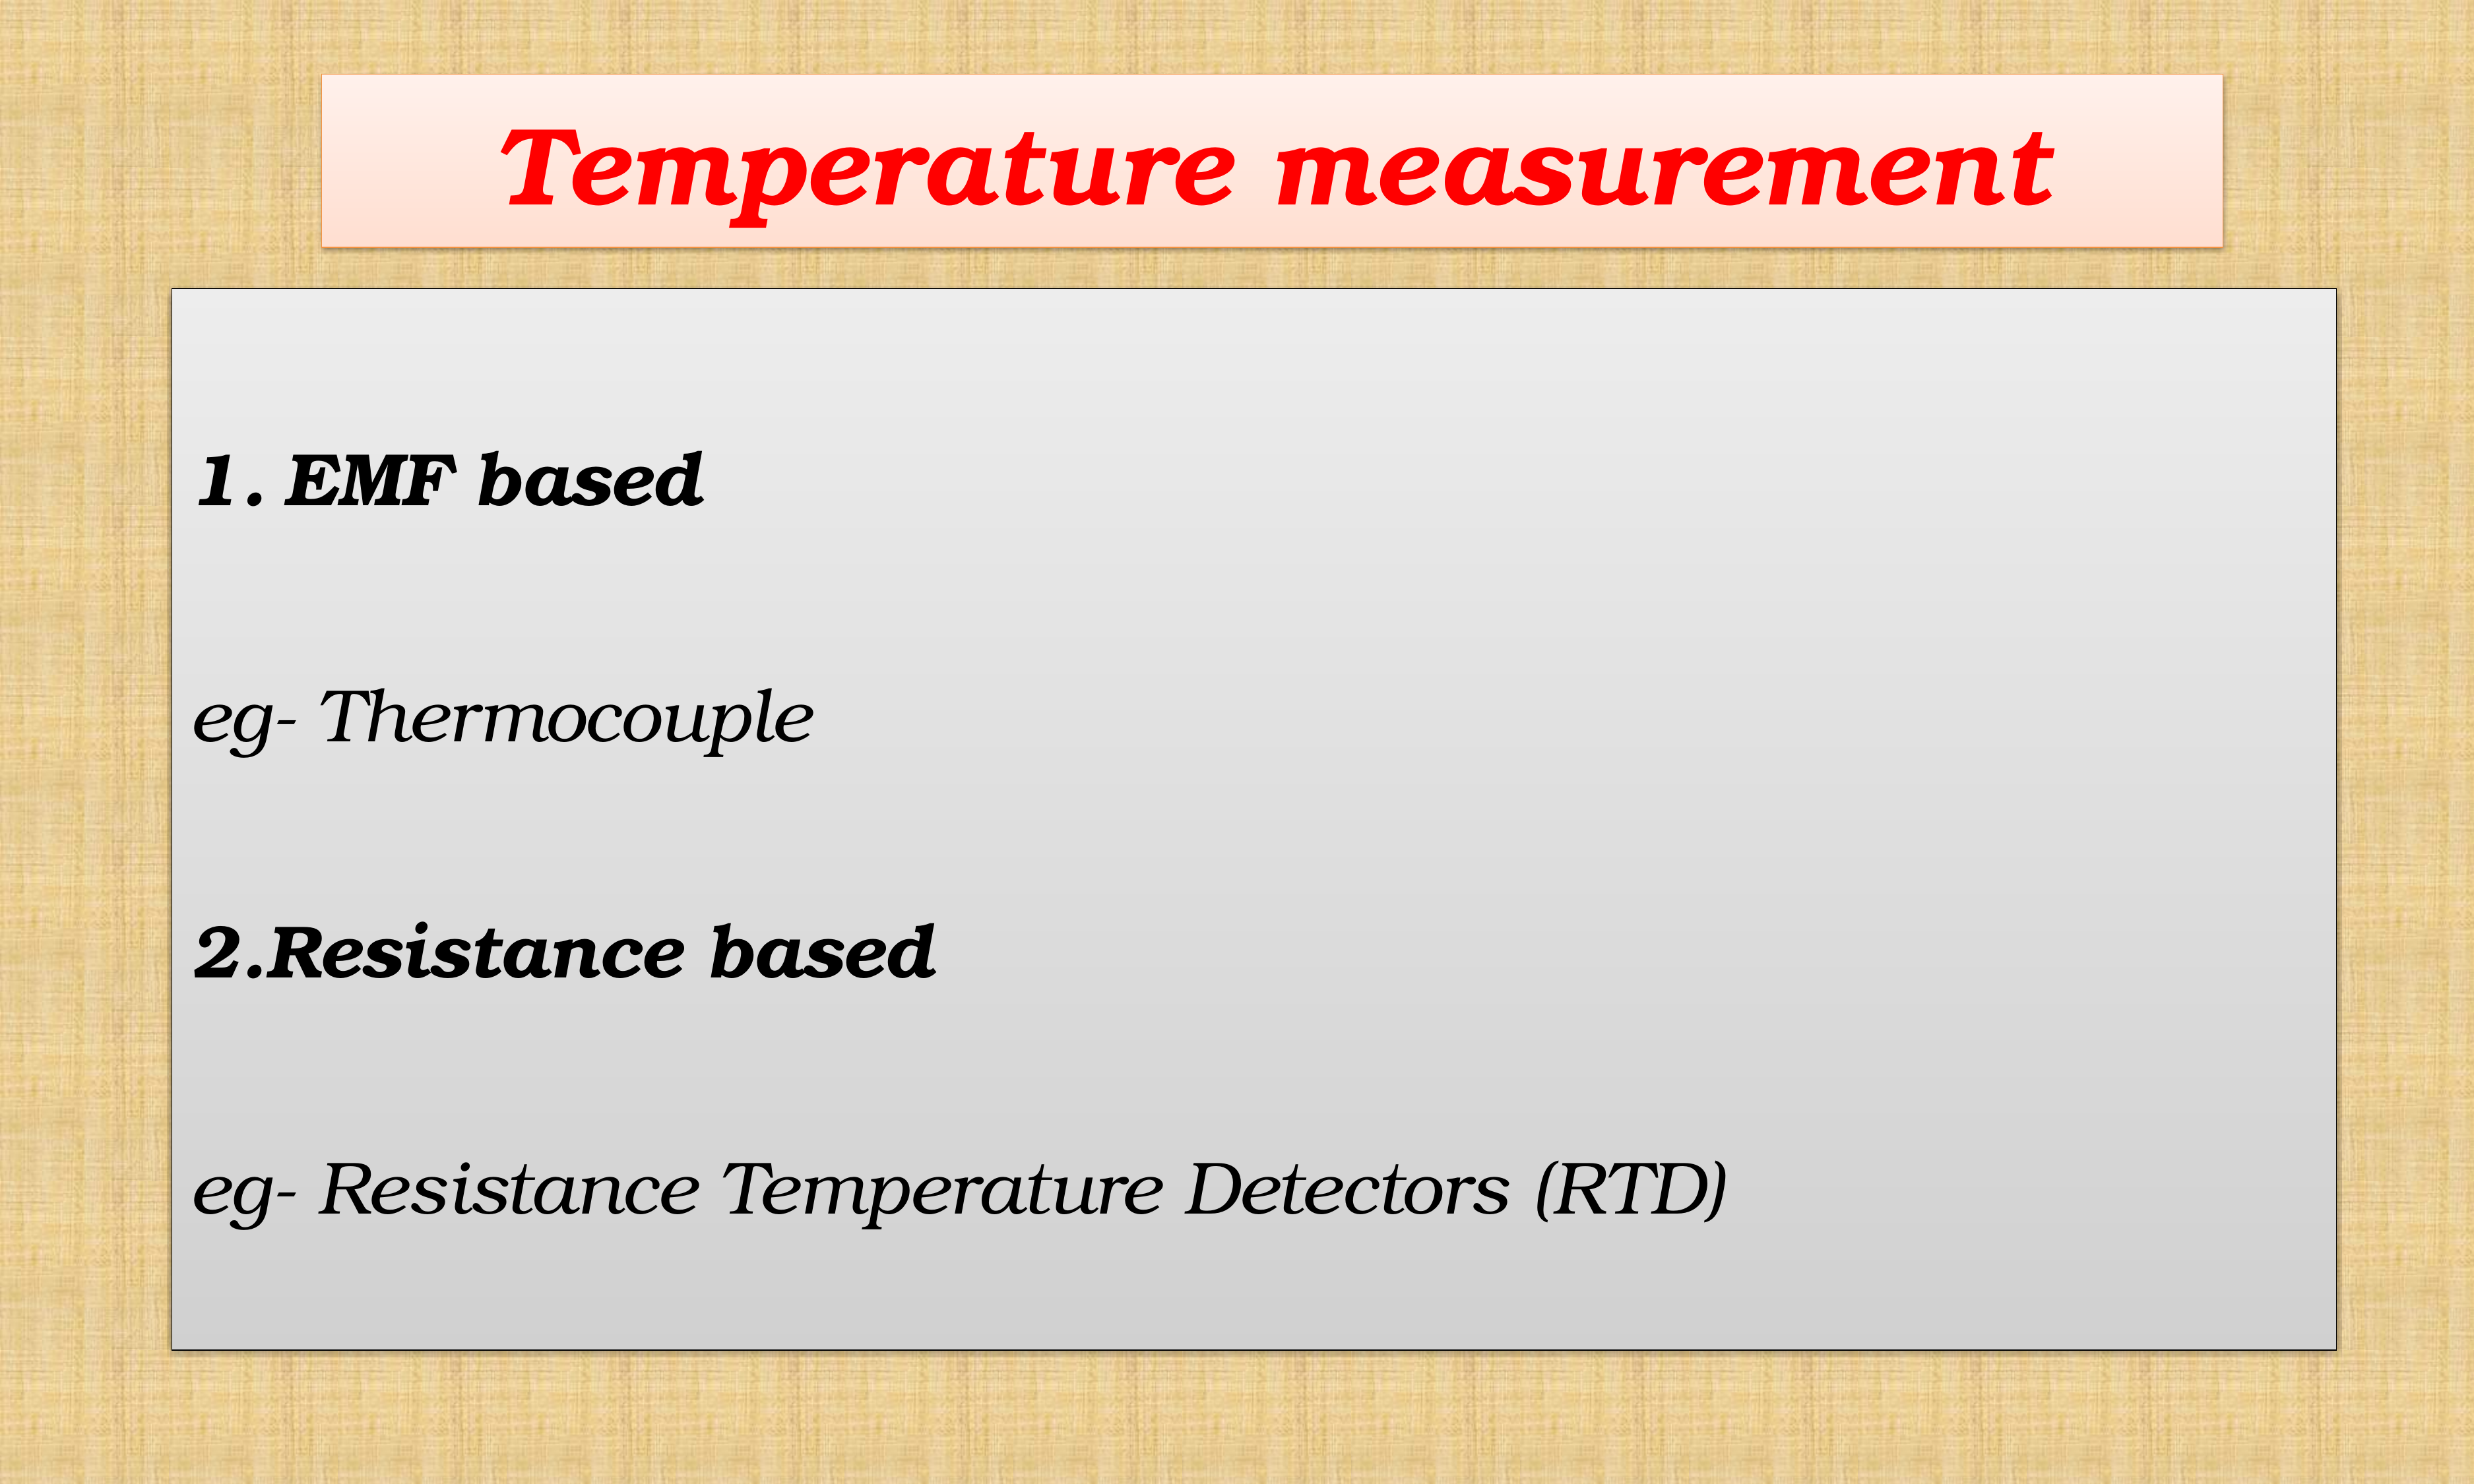

# Temperature measurement
EMF based
eg- Thermocouple
2.Resistance based
eg- Resistance Temperature Detectors (RTD)